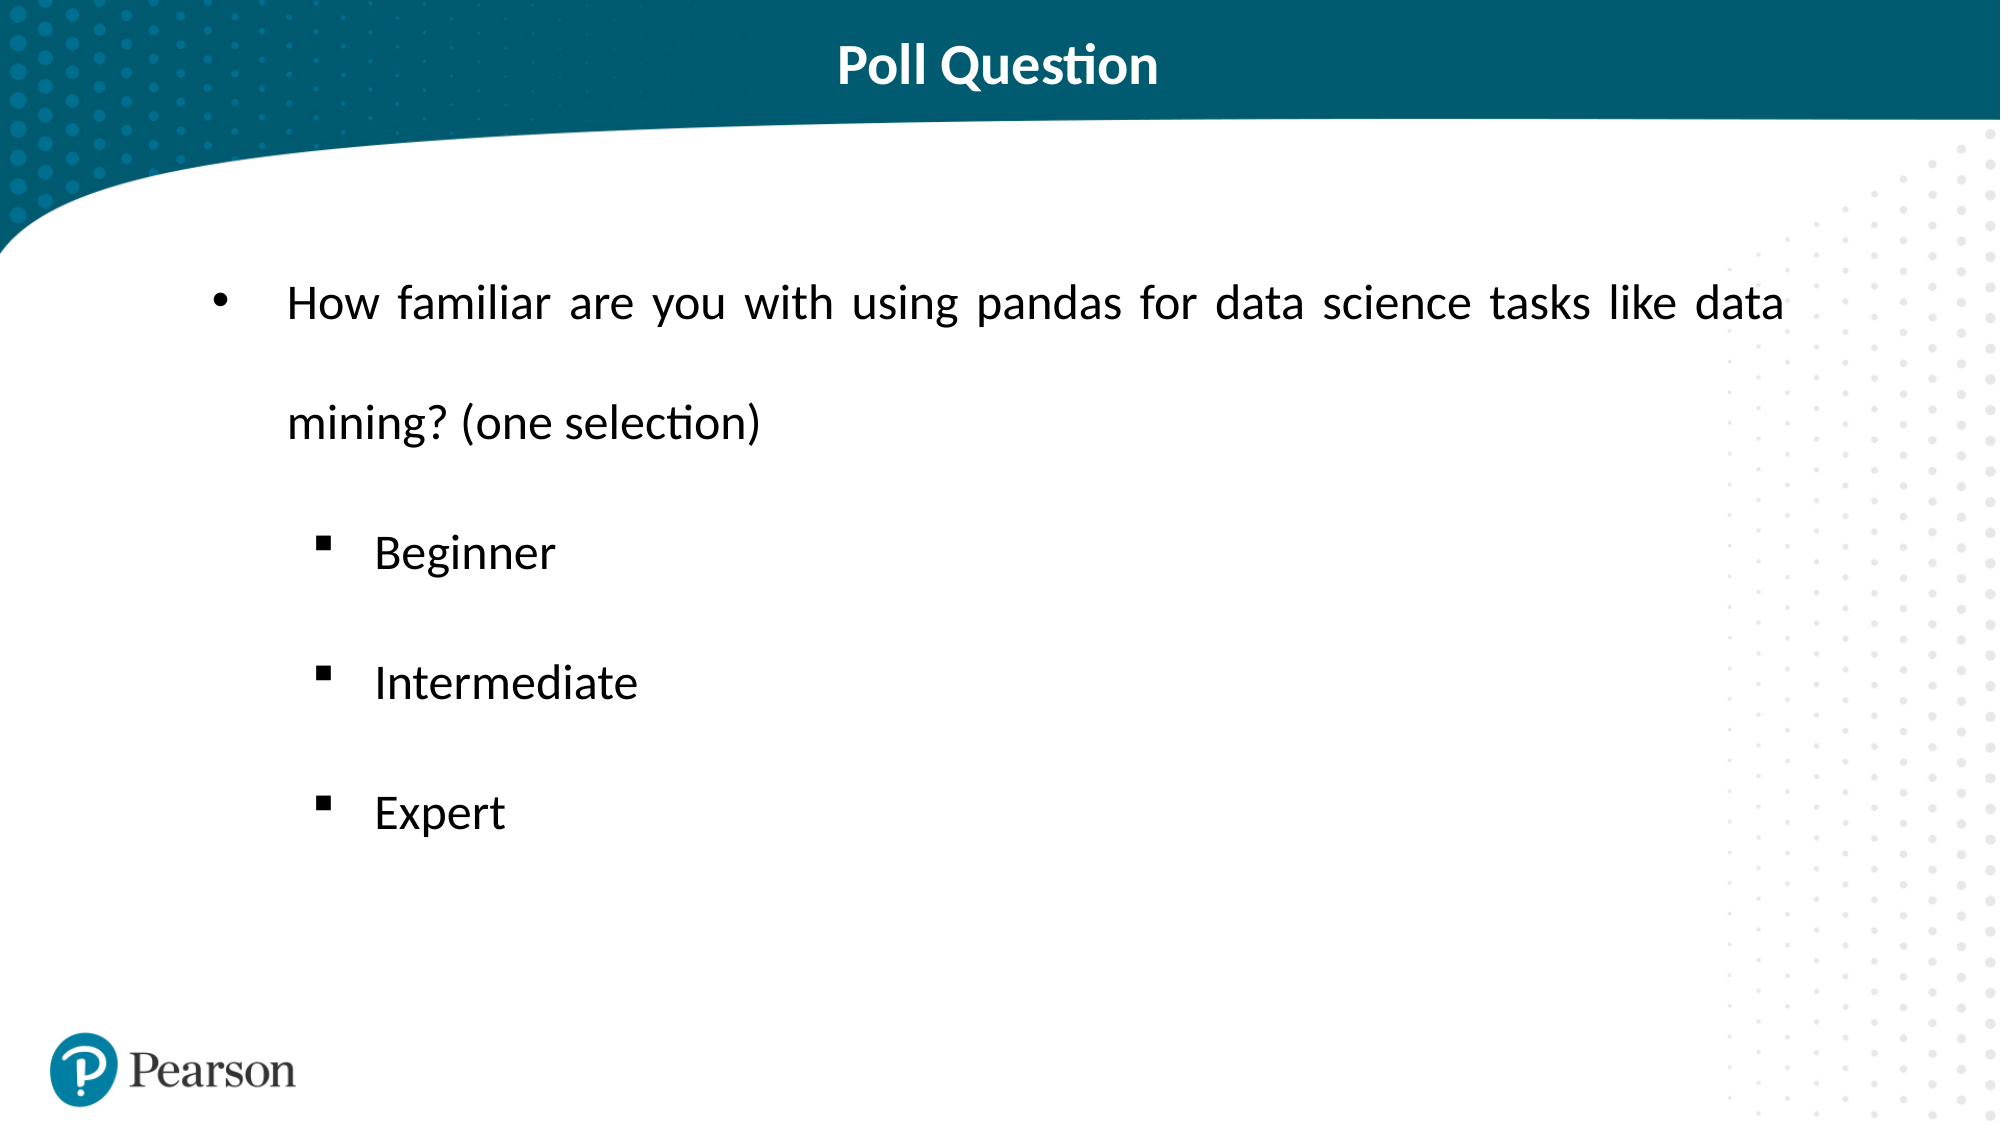

# Poll Question
How familiar are you with using pandas for data science tasks like data mining? (one selection)
Beginner
Intermediate
Expert